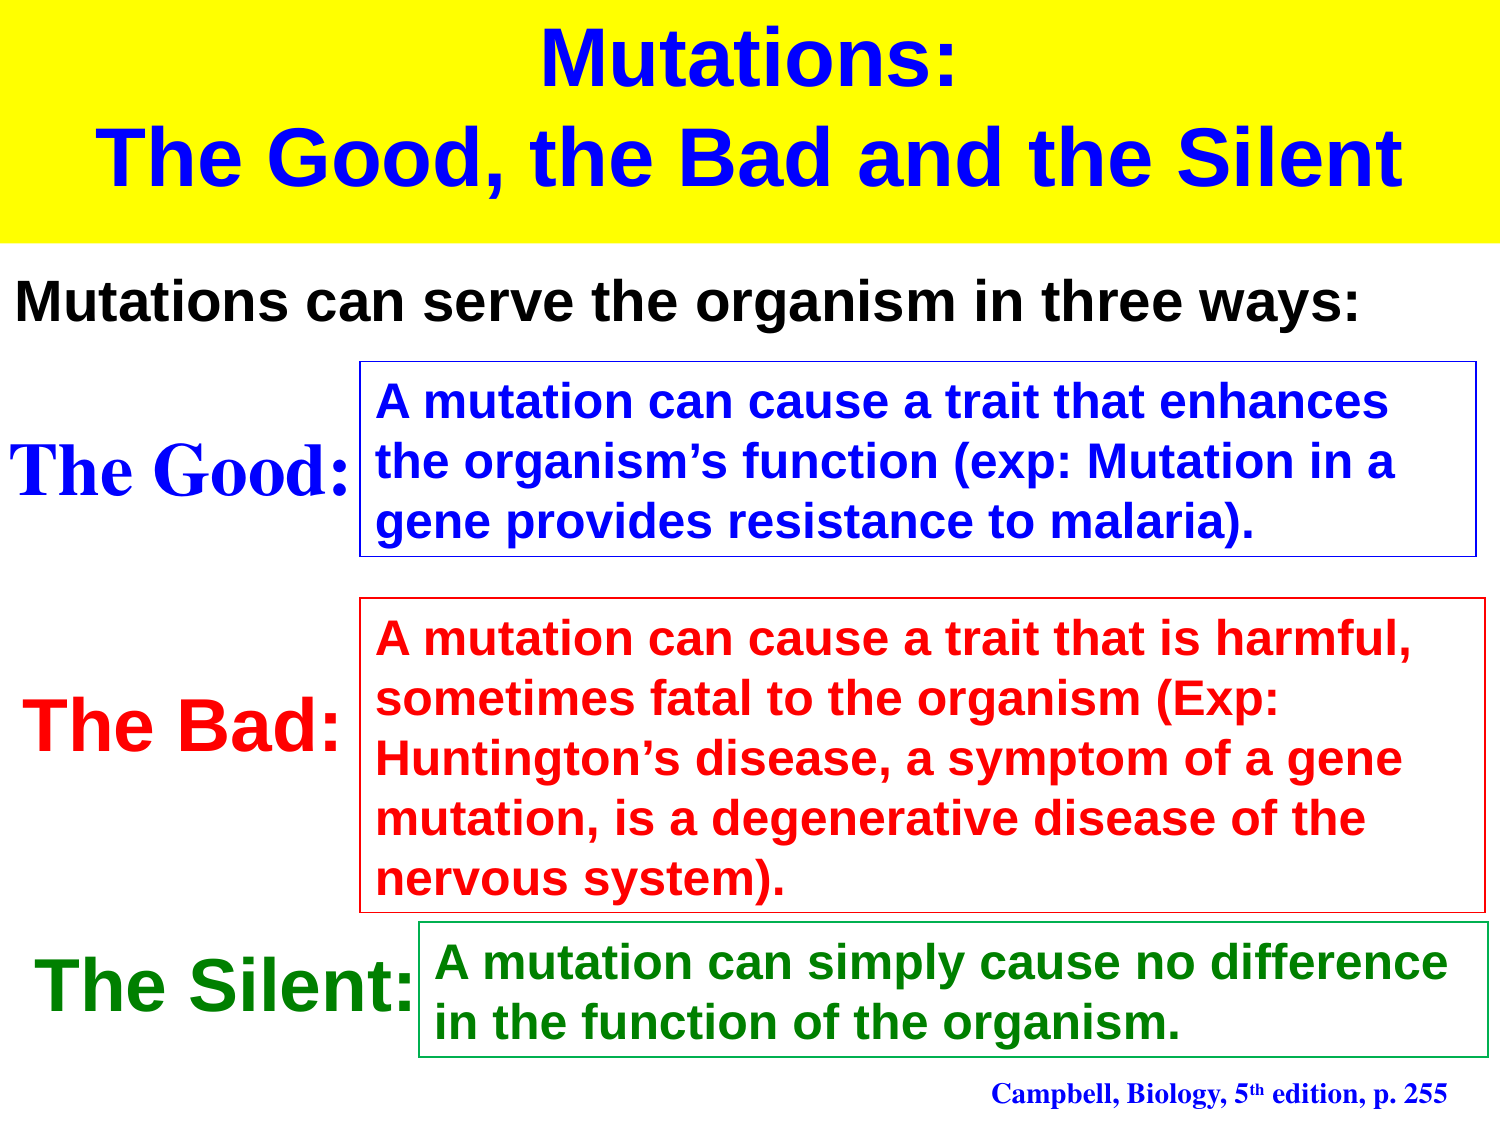

Mutations:
The Good, the Bad and the Silent
Mutations can serve the organism in three ways:
A mutation can cause a trait that enhances the organism’s function (exp: Mutation in a gene provides resistance to malaria).
The Good:
A mutation can cause a trait that is harmful, sometimes fatal to the organism (Exp: Huntington’s disease, a symptom of a gene mutation, is a degenerative disease of the nervous system).
The Bad:
A mutation can simply cause no difference in the function of the organism.
The Silent:
Campbell, Biology, 5th edition, p. 255